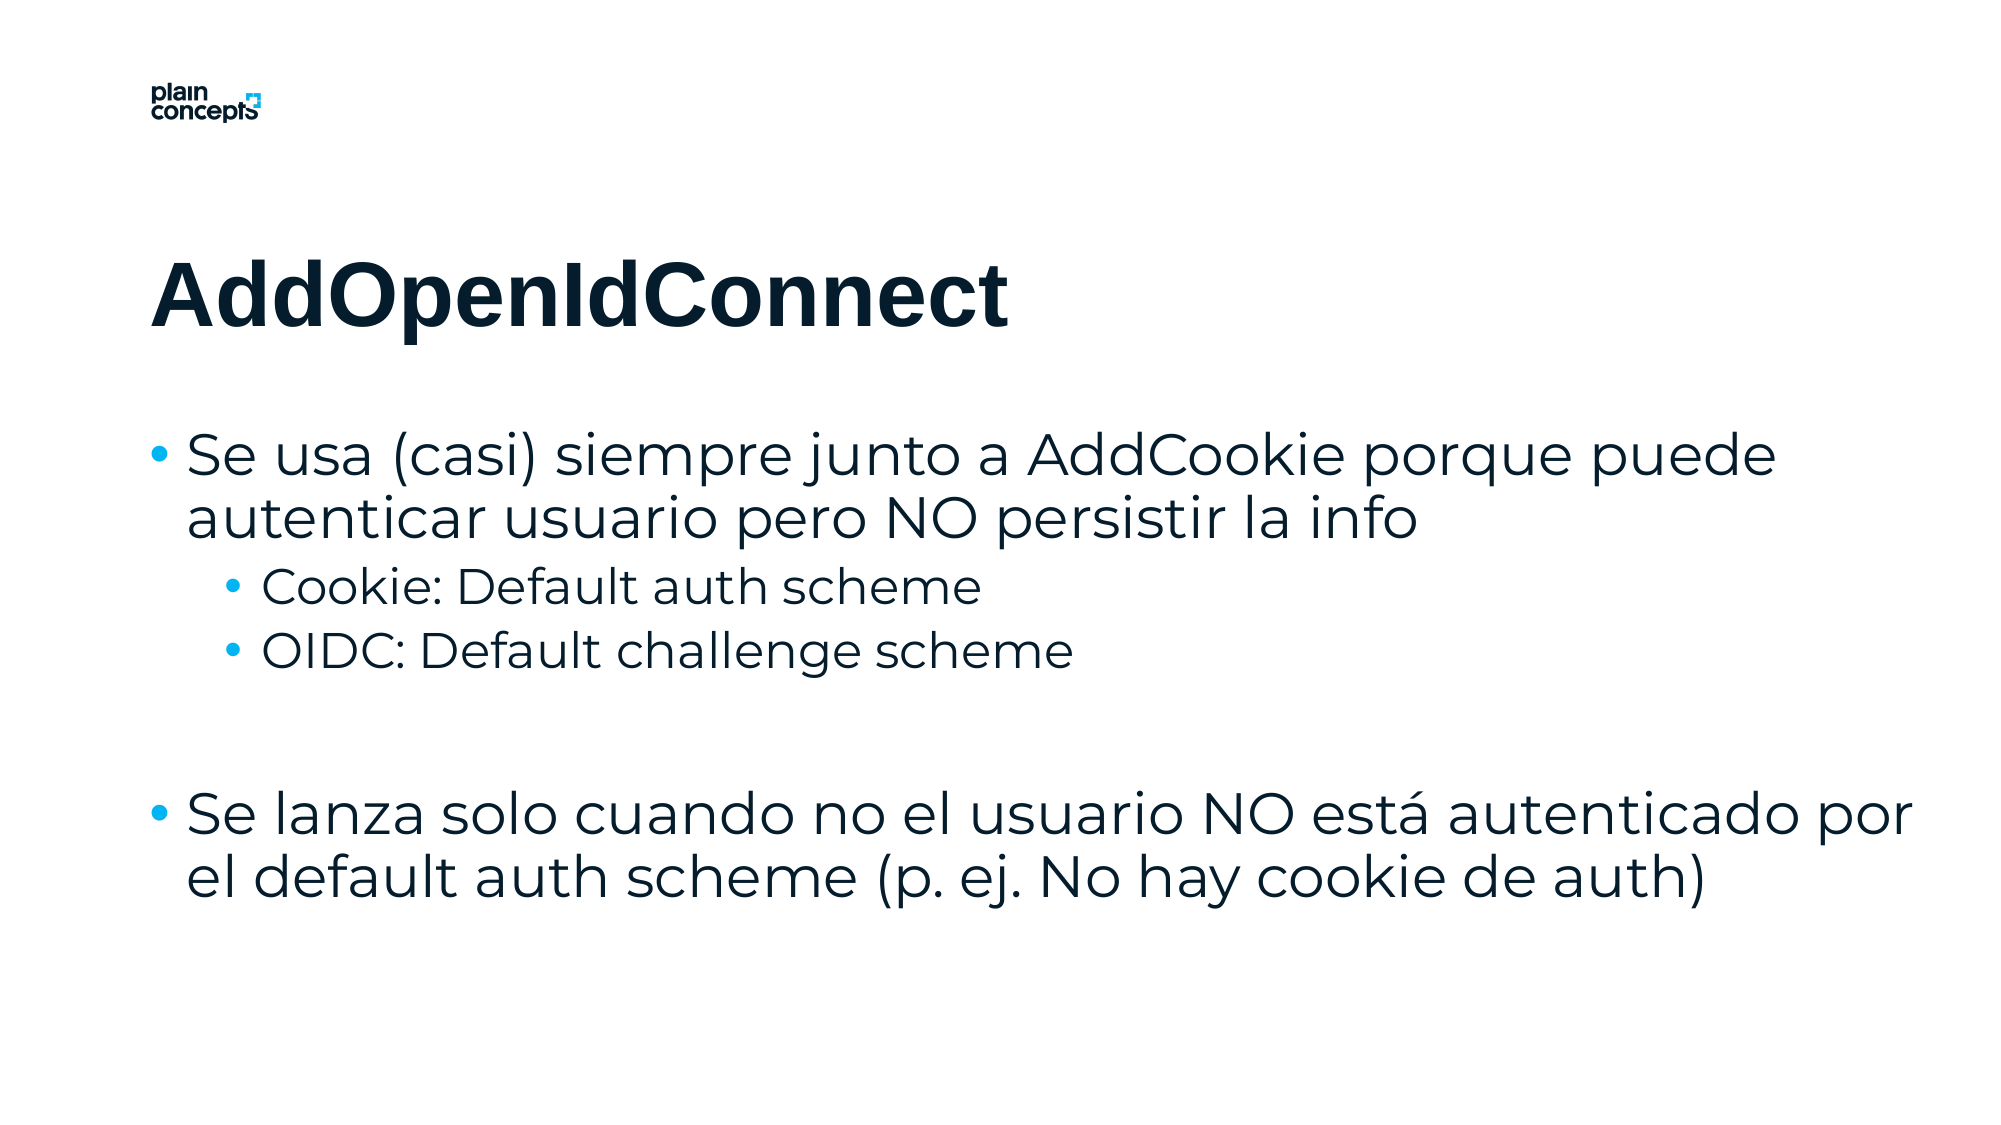

AddOpenIdConnect
Se usa (casi) siempre junto a AddCookie porque puede autenticar usuario pero NO persistir la info
Cookie: Default auth scheme
OIDC: Default challenge scheme

Se lanza solo cuando no el usuario NO está autenticado por el default auth scheme (p. ej. No hay cookie de auth)